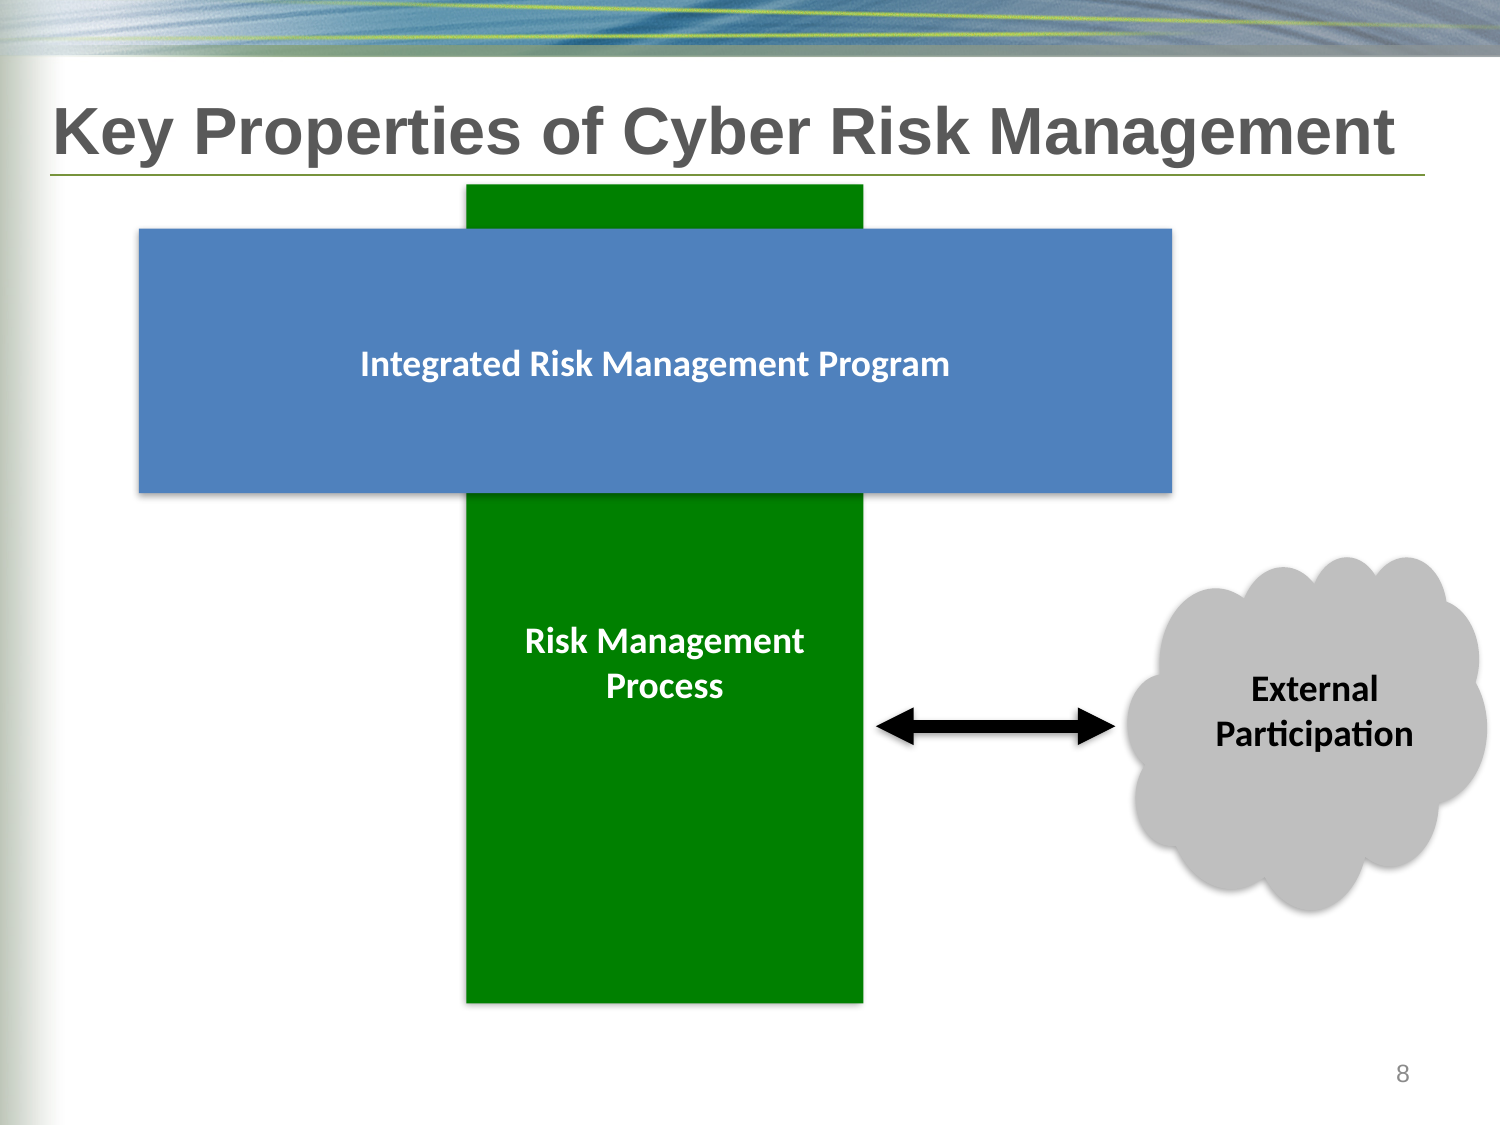

# Key Properties of Cyber Risk Management

Risk Management Process
Integrated Risk Management Program

External
Participation
8